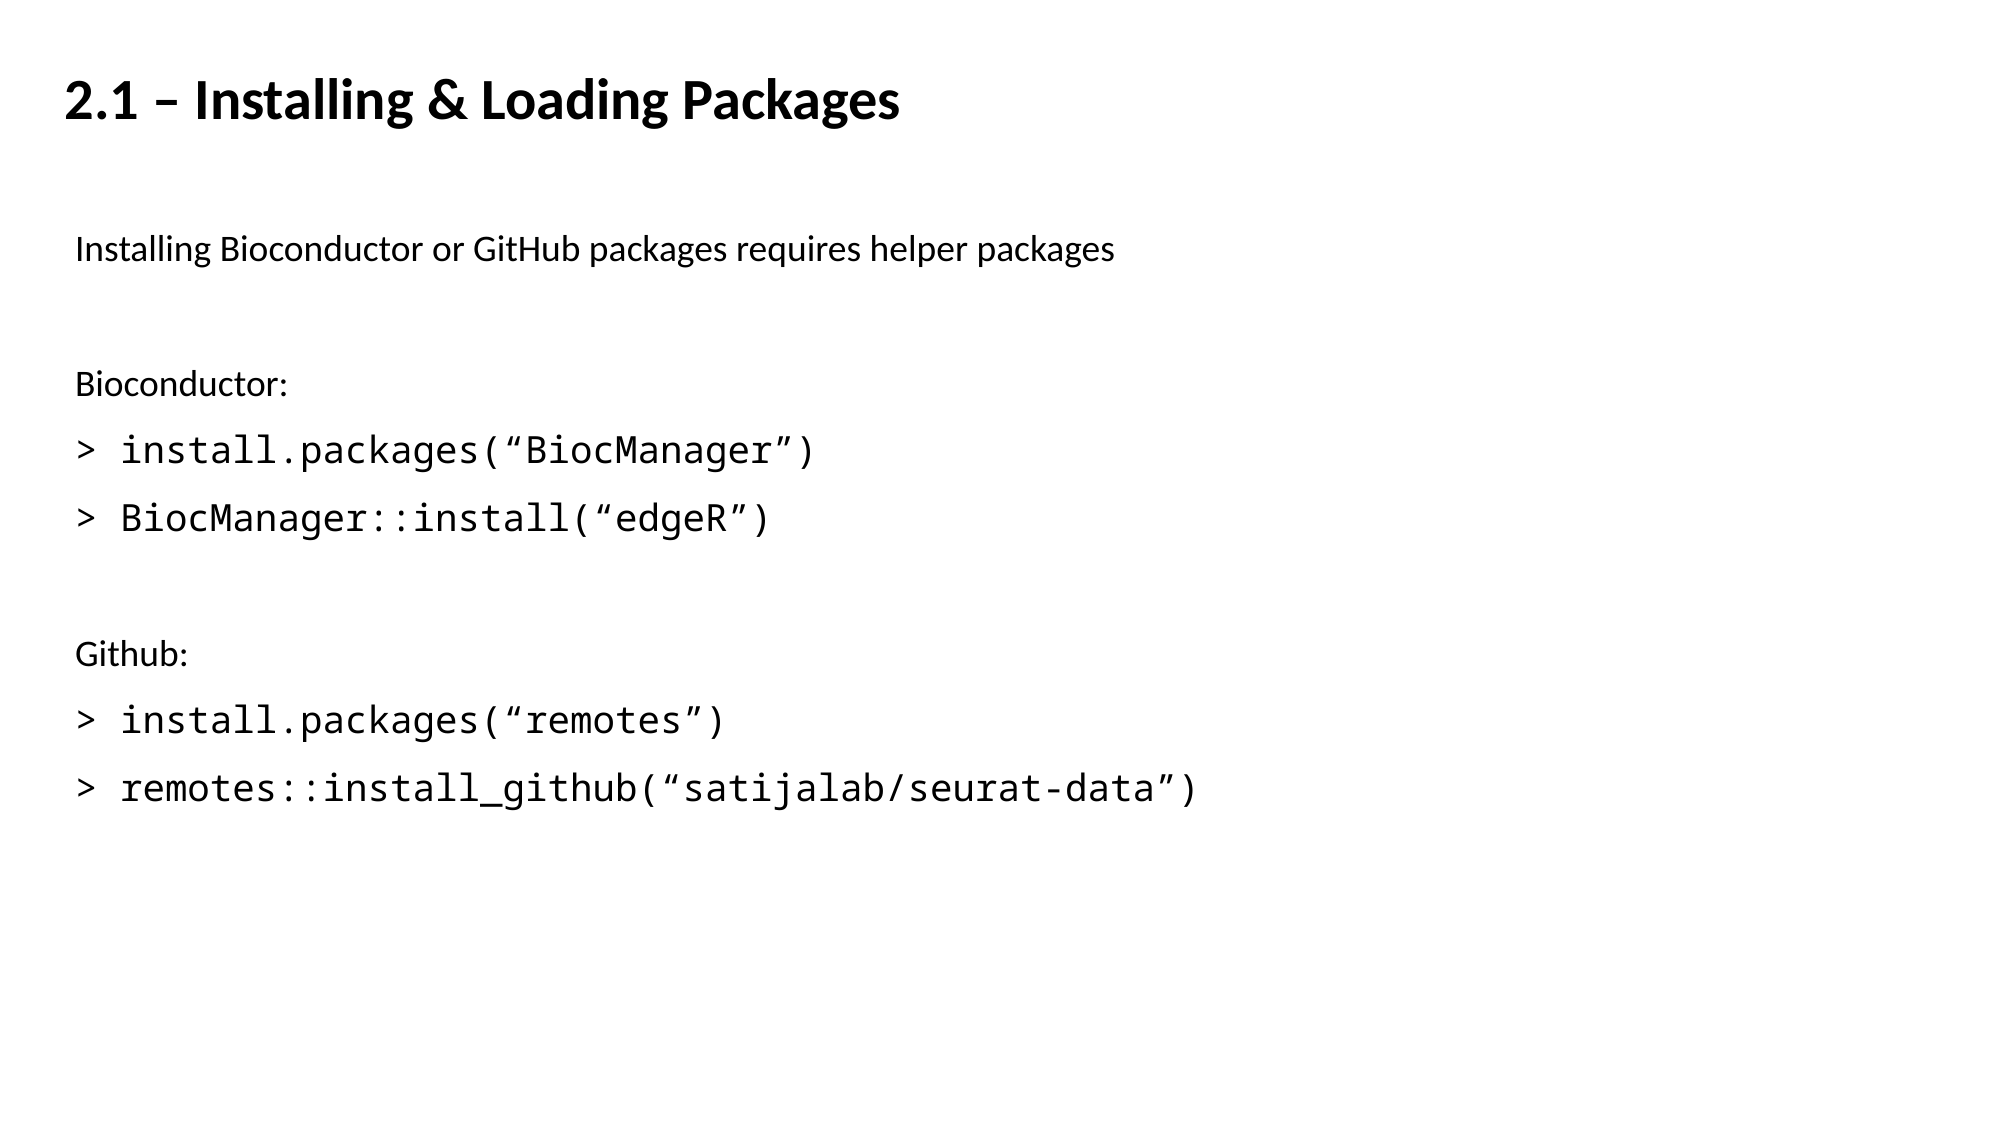

2.1 – Installing & Loading Packages
Installing Bioconductor or GitHub packages requires helper packages

Bioconductor:
> install.packages(“BiocManager”)
> BiocManager::install(“edgeR”)

Github:
> install.packages(“remotes”)
> remotes::install_github(“satijalab/seurat-data”)